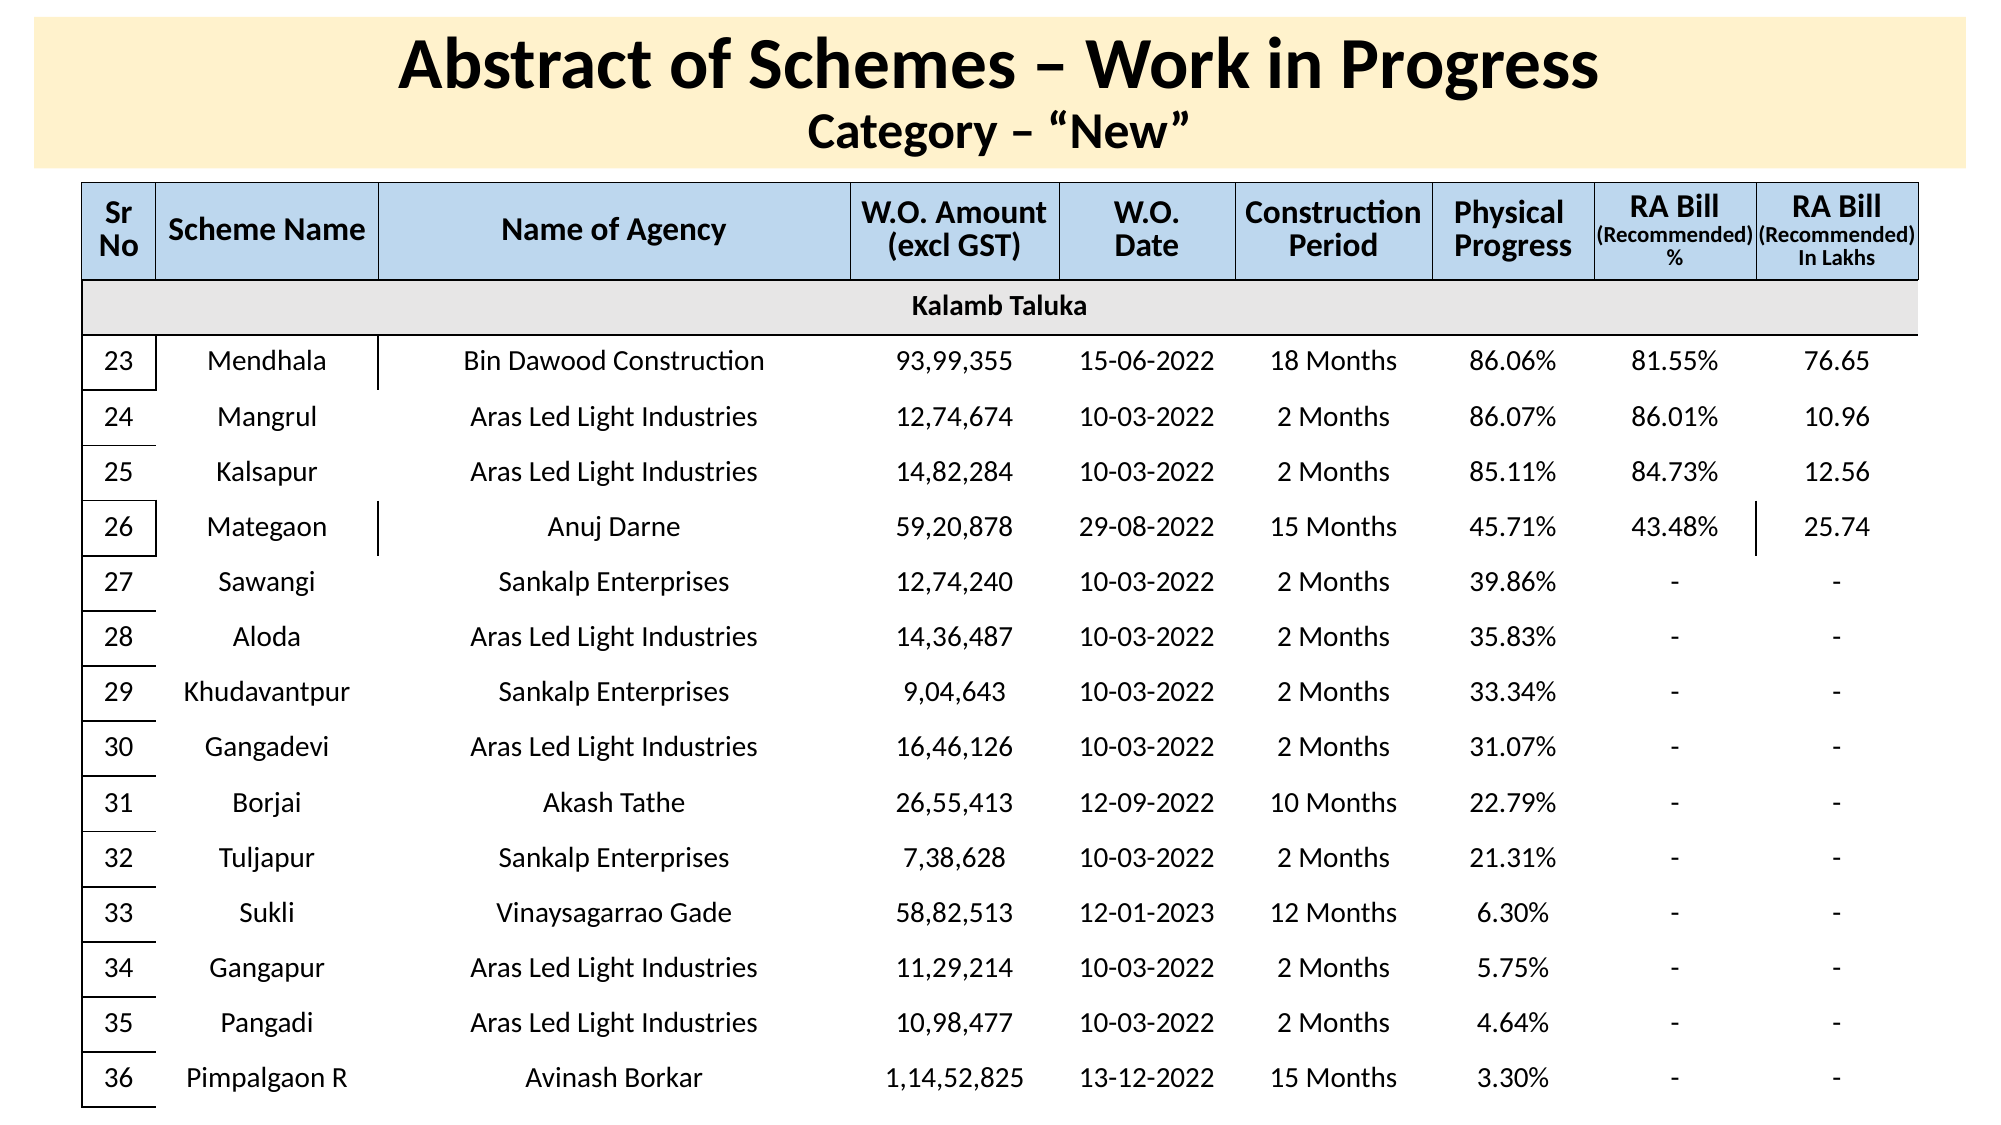

# Abstract of Schemes – Work in Progress Category – “New”
| Sr No | Scheme Name | Name of Agency | W.O. Amount (excl GST) | W.O. Date | Construction Period | Physical Progress | RA Bill (Recommended) % | RA Bill (Recommended) In Lakhs |
| --- | --- | --- | --- | --- | --- | --- | --- | --- |
| Kalamb Taluka | Kalamb Taluka |  |  |  |  |  |  |  |
| --- | --- | --- | --- | --- | --- | --- | --- | --- |
| 23 | Mendhala | Bin Dawood Construction | 93,99,355 | 15-06-2022 | 18 Months | 86.06% | 81.55% | 76.65 |
| 24 | Mangrul | Aras Led Light Industries | 12,74,674 | 10-03-2022 | 2 Months | 86.07% | 86.01% | 10.96 |
| 25 | Kalsapur | Aras Led Light Industries | 14,82,284 | 10-03-2022 | 2 Months | 85.11% | 84.73% | 12.56 |
| 26 | Mategaon | Anuj Darne | 59,20,878 | 29-08-2022 | 15 Months | 45.71% | 43.48% | 25.74 |
| 27 | Sawangi | Sankalp Enterprises | 12,74,240 | 10-03-2022 | 2 Months | 39.86% | - | - |
| 28 | Aloda | Aras Led Light Industries | 14,36,487 | 10-03-2022 | 2 Months | 35.83% | - | - |
| 29 | Khudavantpur | Sankalp Enterprises | 9,04,643 | 10-03-2022 | 2 Months | 33.34% | - | - |
| 30 | Gangadevi | Aras Led Light Industries | 16,46,126 | 10-03-2022 | 2 Months | 31.07% | - | - |
| 31 | Borjai | Akash Tathe | 26,55,413 | 12-09-2022 | 10 Months | 22.79% | - | - |
| 32 | Tuljapur | Sankalp Enterprises | 7,38,628 | 10-03-2022 | 2 Months | 21.31% | - | - |
| 33 | Sukli | Vinaysagarrao Gade | 58,82,513 | 12-01-2023 | 12 Months | 6.30% | - | - |
| 34 | Gangapur | Aras Led Light Industries | 11,29,214 | 10-03-2022 | 2 Months | 5.75% | - | - |
| 35 | Pangadi | Aras Led Light Industries | 10,98,477 | 10-03-2022 | 2 Months | 4.64% | - | - |
| 36 | Pimpalgaon R | Avinash Borkar | 1,14,52,825 | 13-12-2022 | 15 Months | 3.30% | - | - |